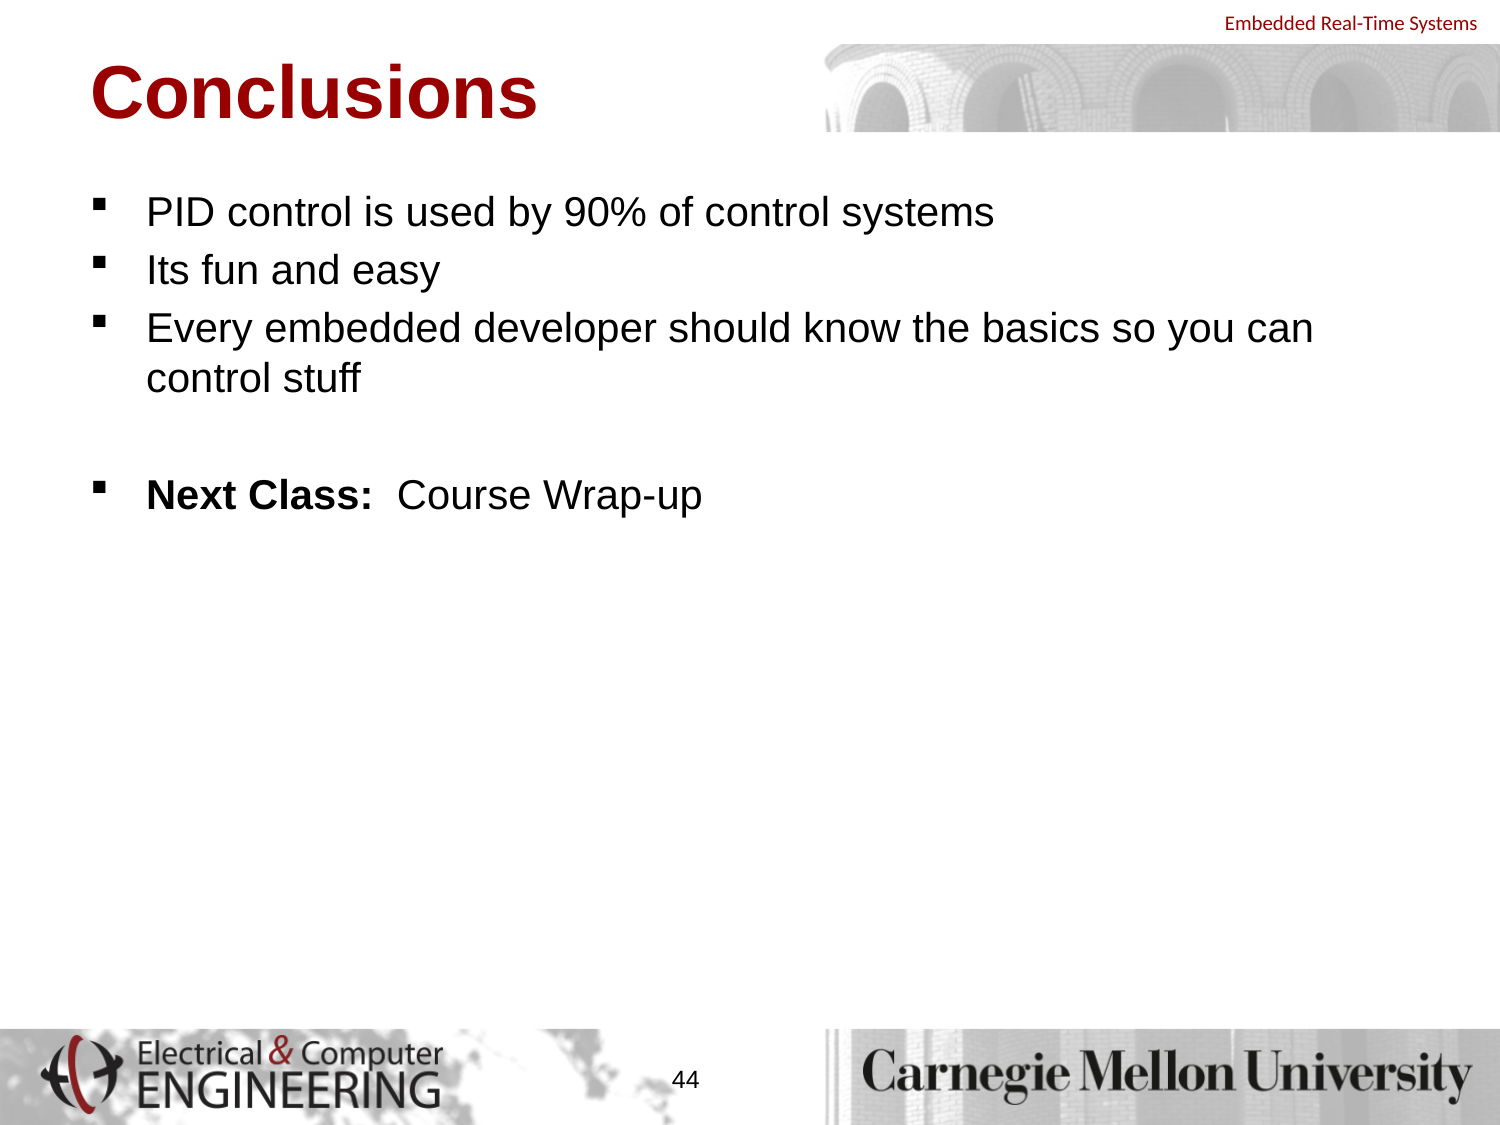

# Conclusions
PID control is used by 90% of control systems
Its fun and easy
Every embedded developer should know the basics so you can control stuff

Next Class:  Course Wrap-up
44